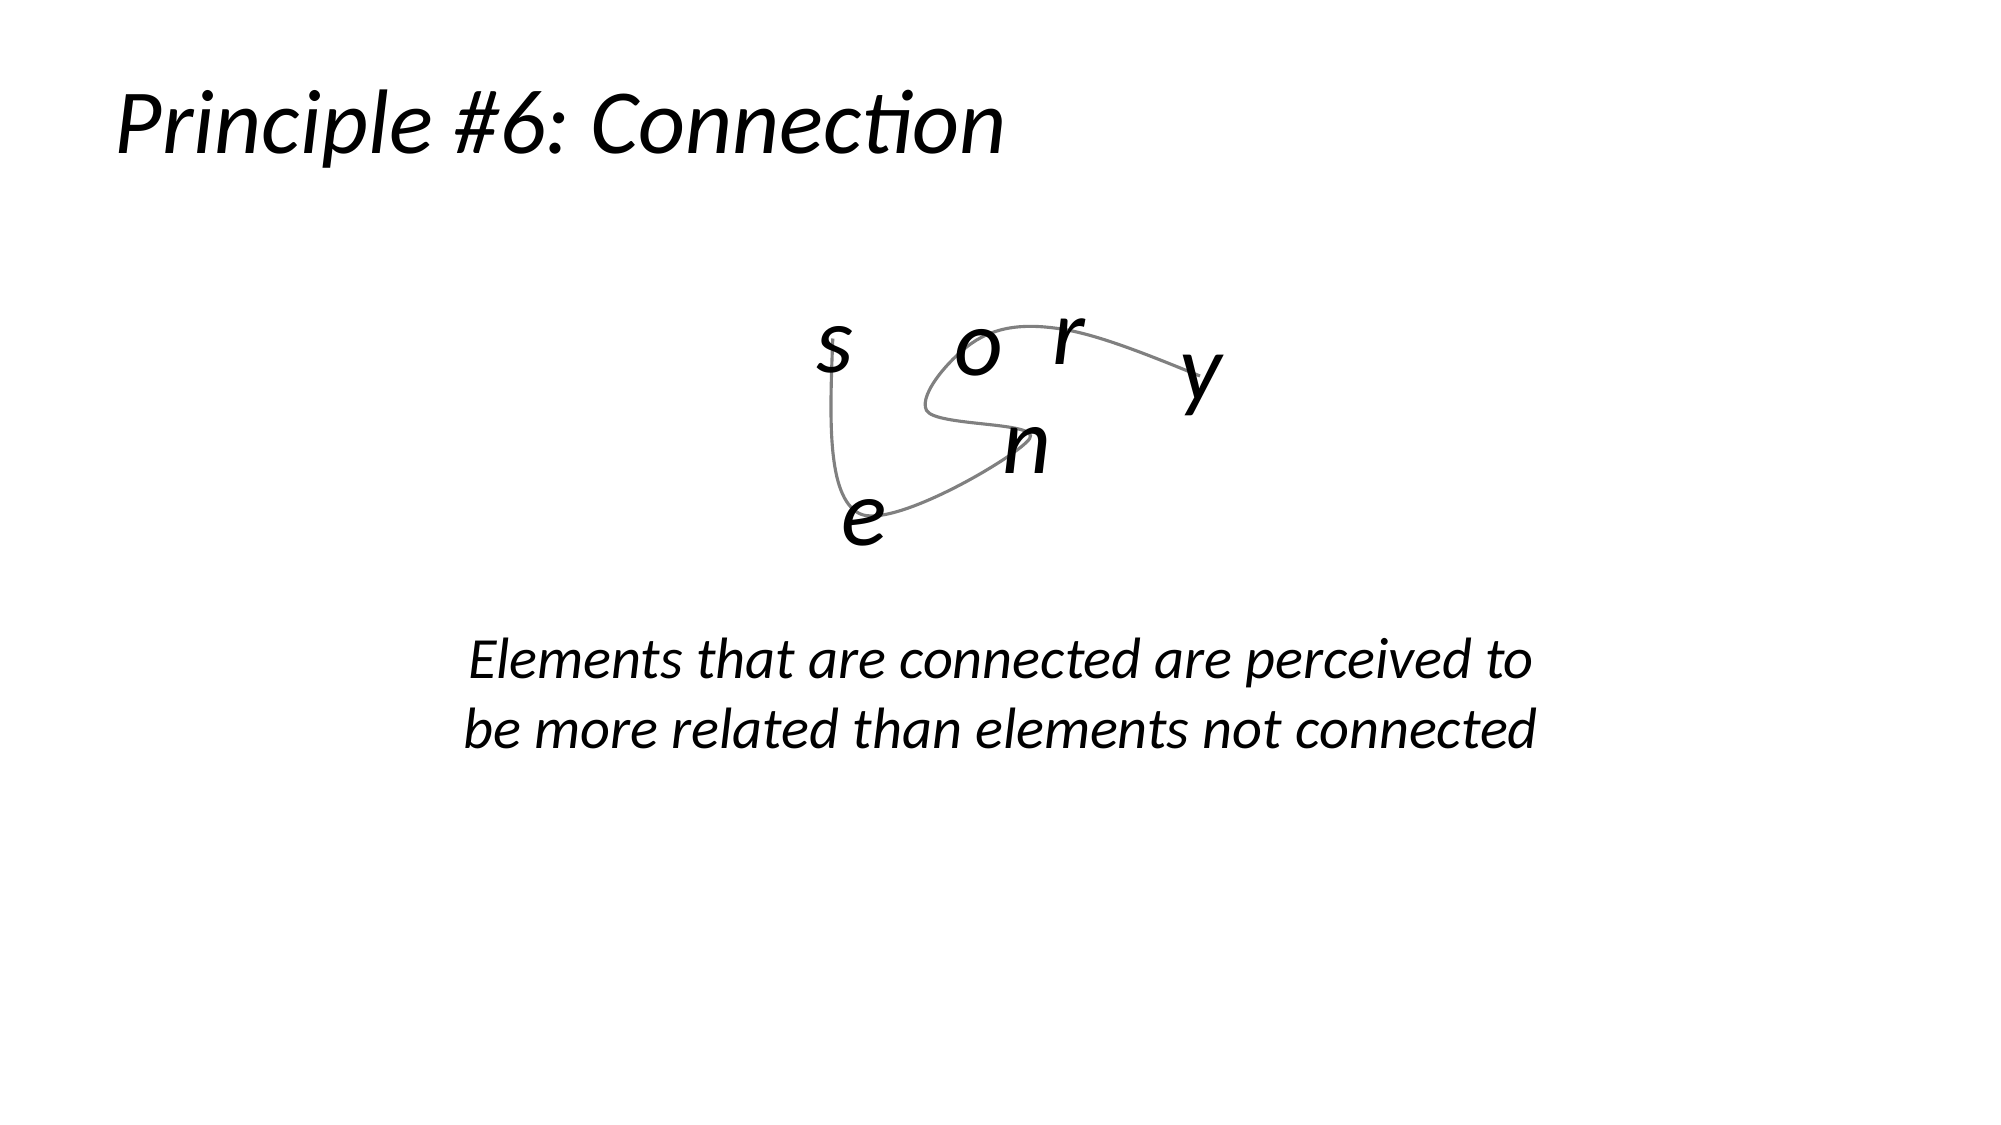

Principle #6: Connection
r
s
o
y
n
e

Elements that are connected are perceived to be more related than elements not connected